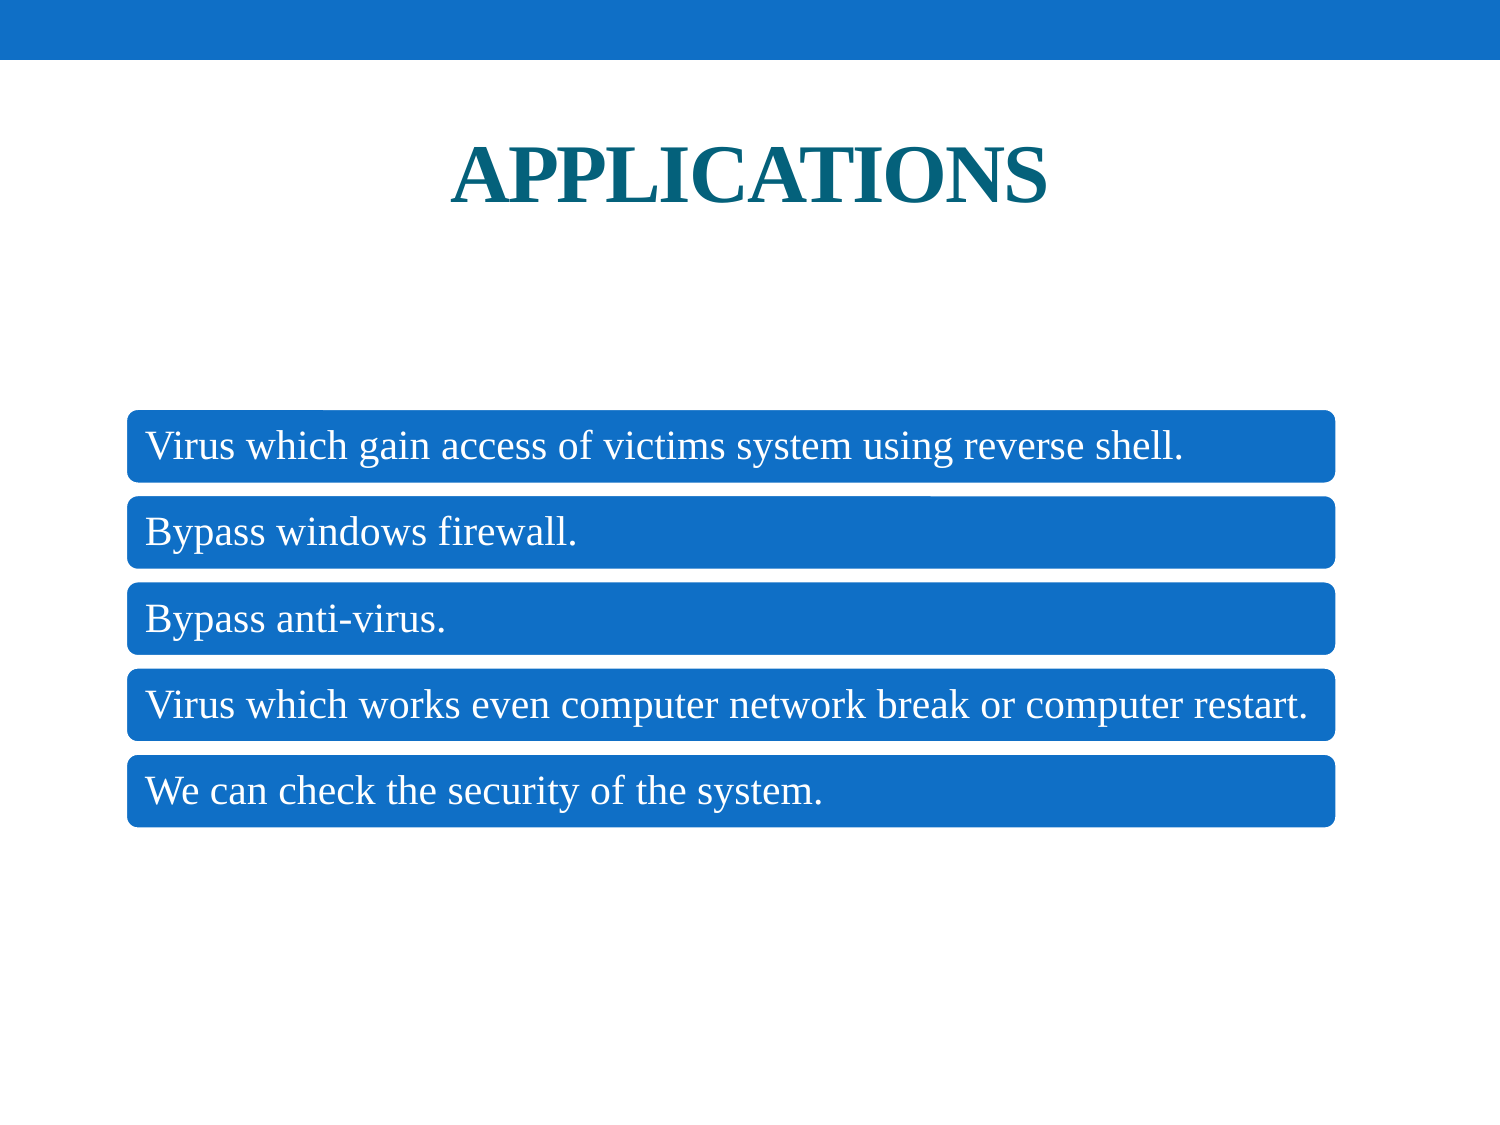

# APPLICATIONS
Virus which gain access of victims system using reverse shell.
Bypass windows firewall.
Bypass anti-virus.
Virus which works even computer network break or computer restart.
We can check the security of the system.